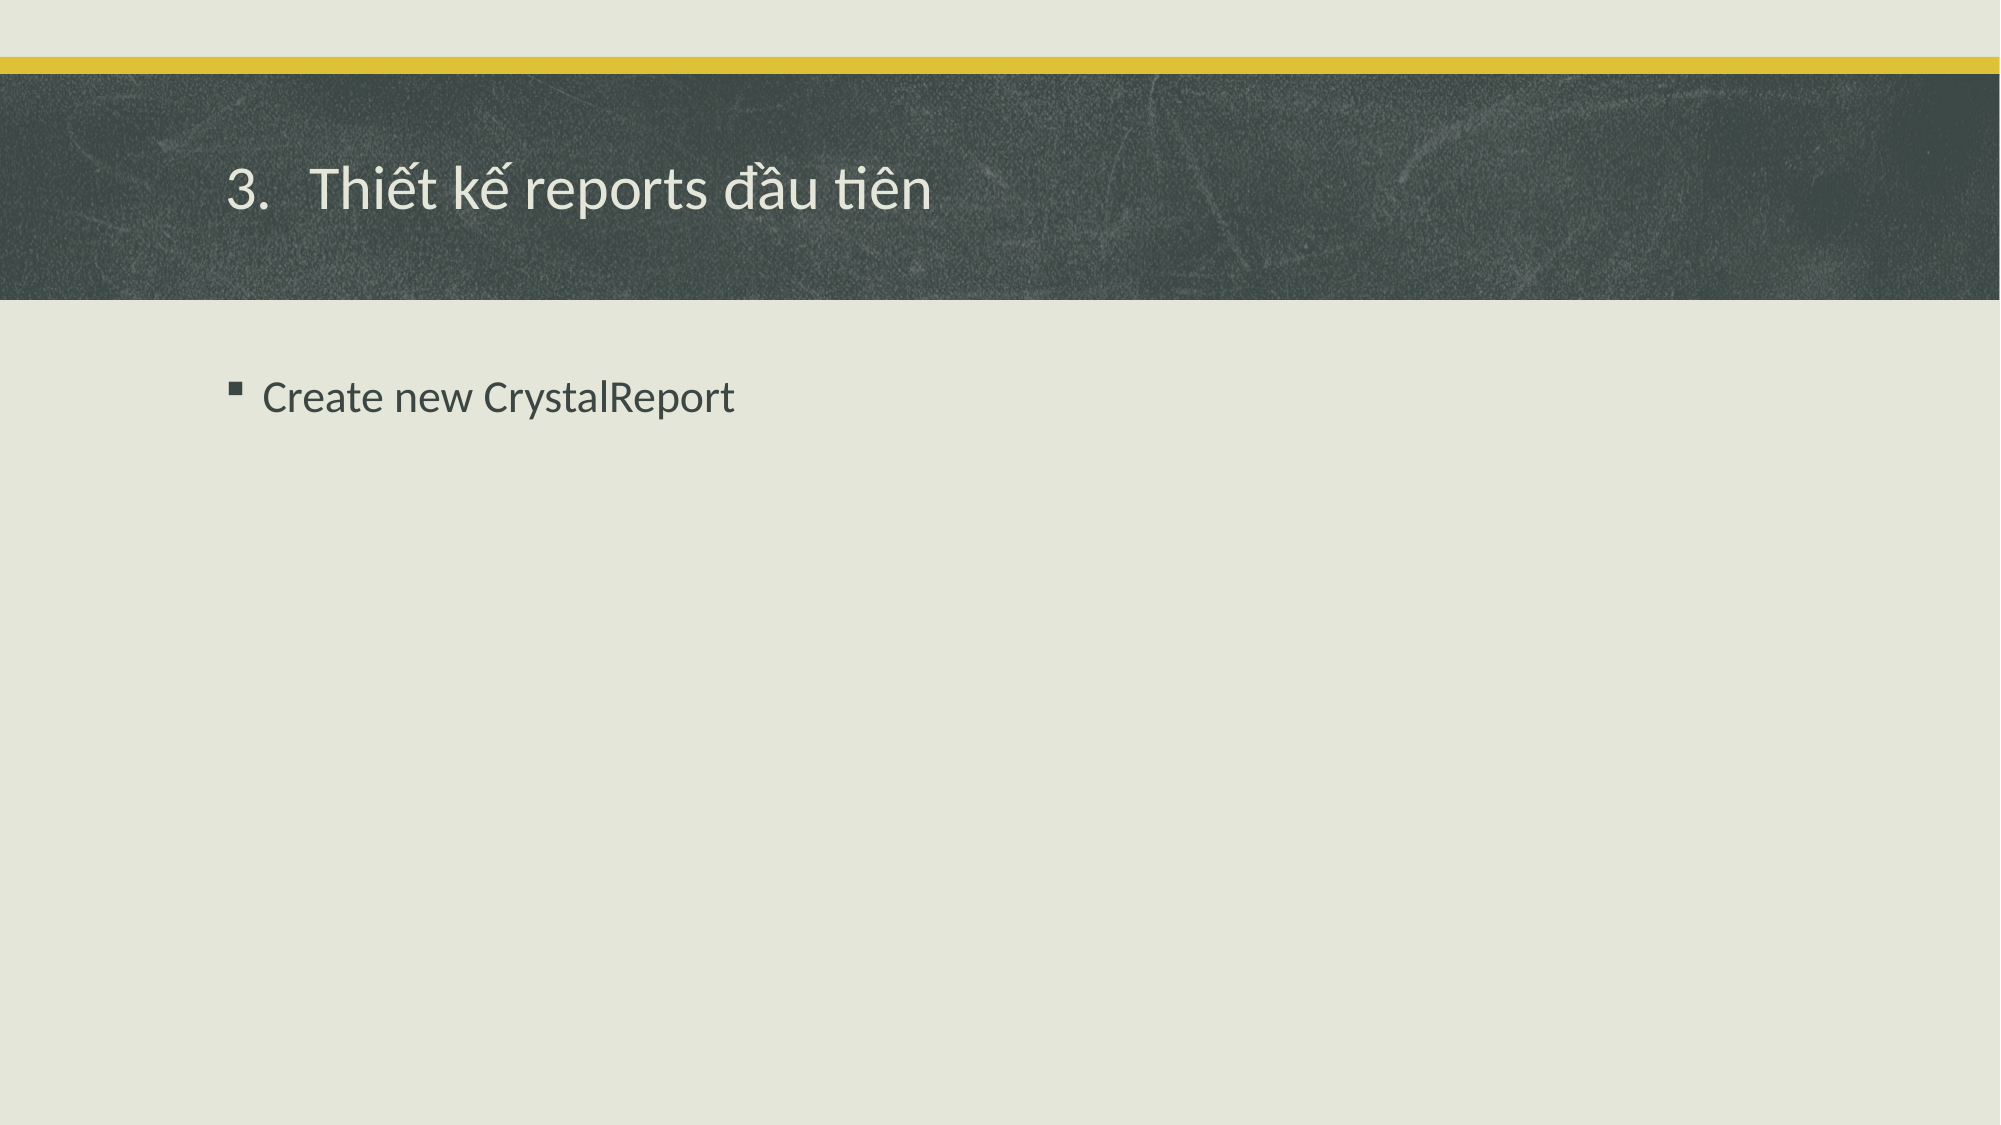

# Thiết kế reports đầu tiên
Create new CrystalReport